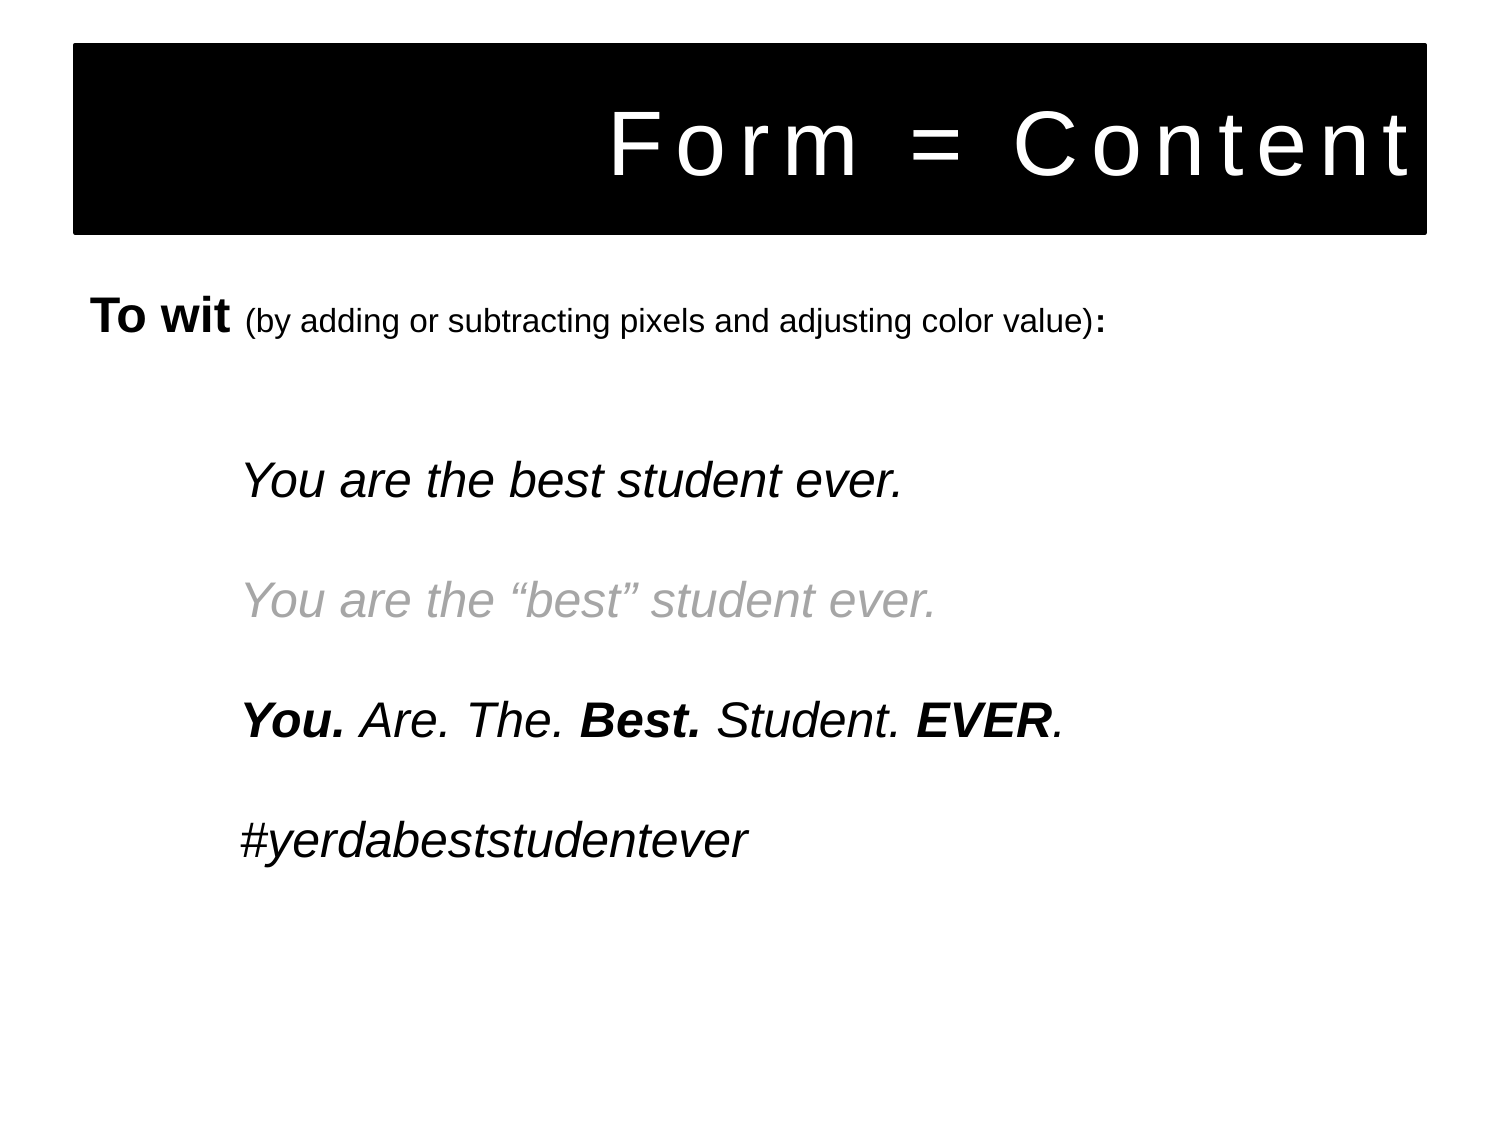

# Form = Content
To wit (by adding or subtracting pixels and adjusting color value):

You are the best student ever.

You are the “best” student ever.

You. Are. The. Best. Student. EVER.

#yerdabeststudentever